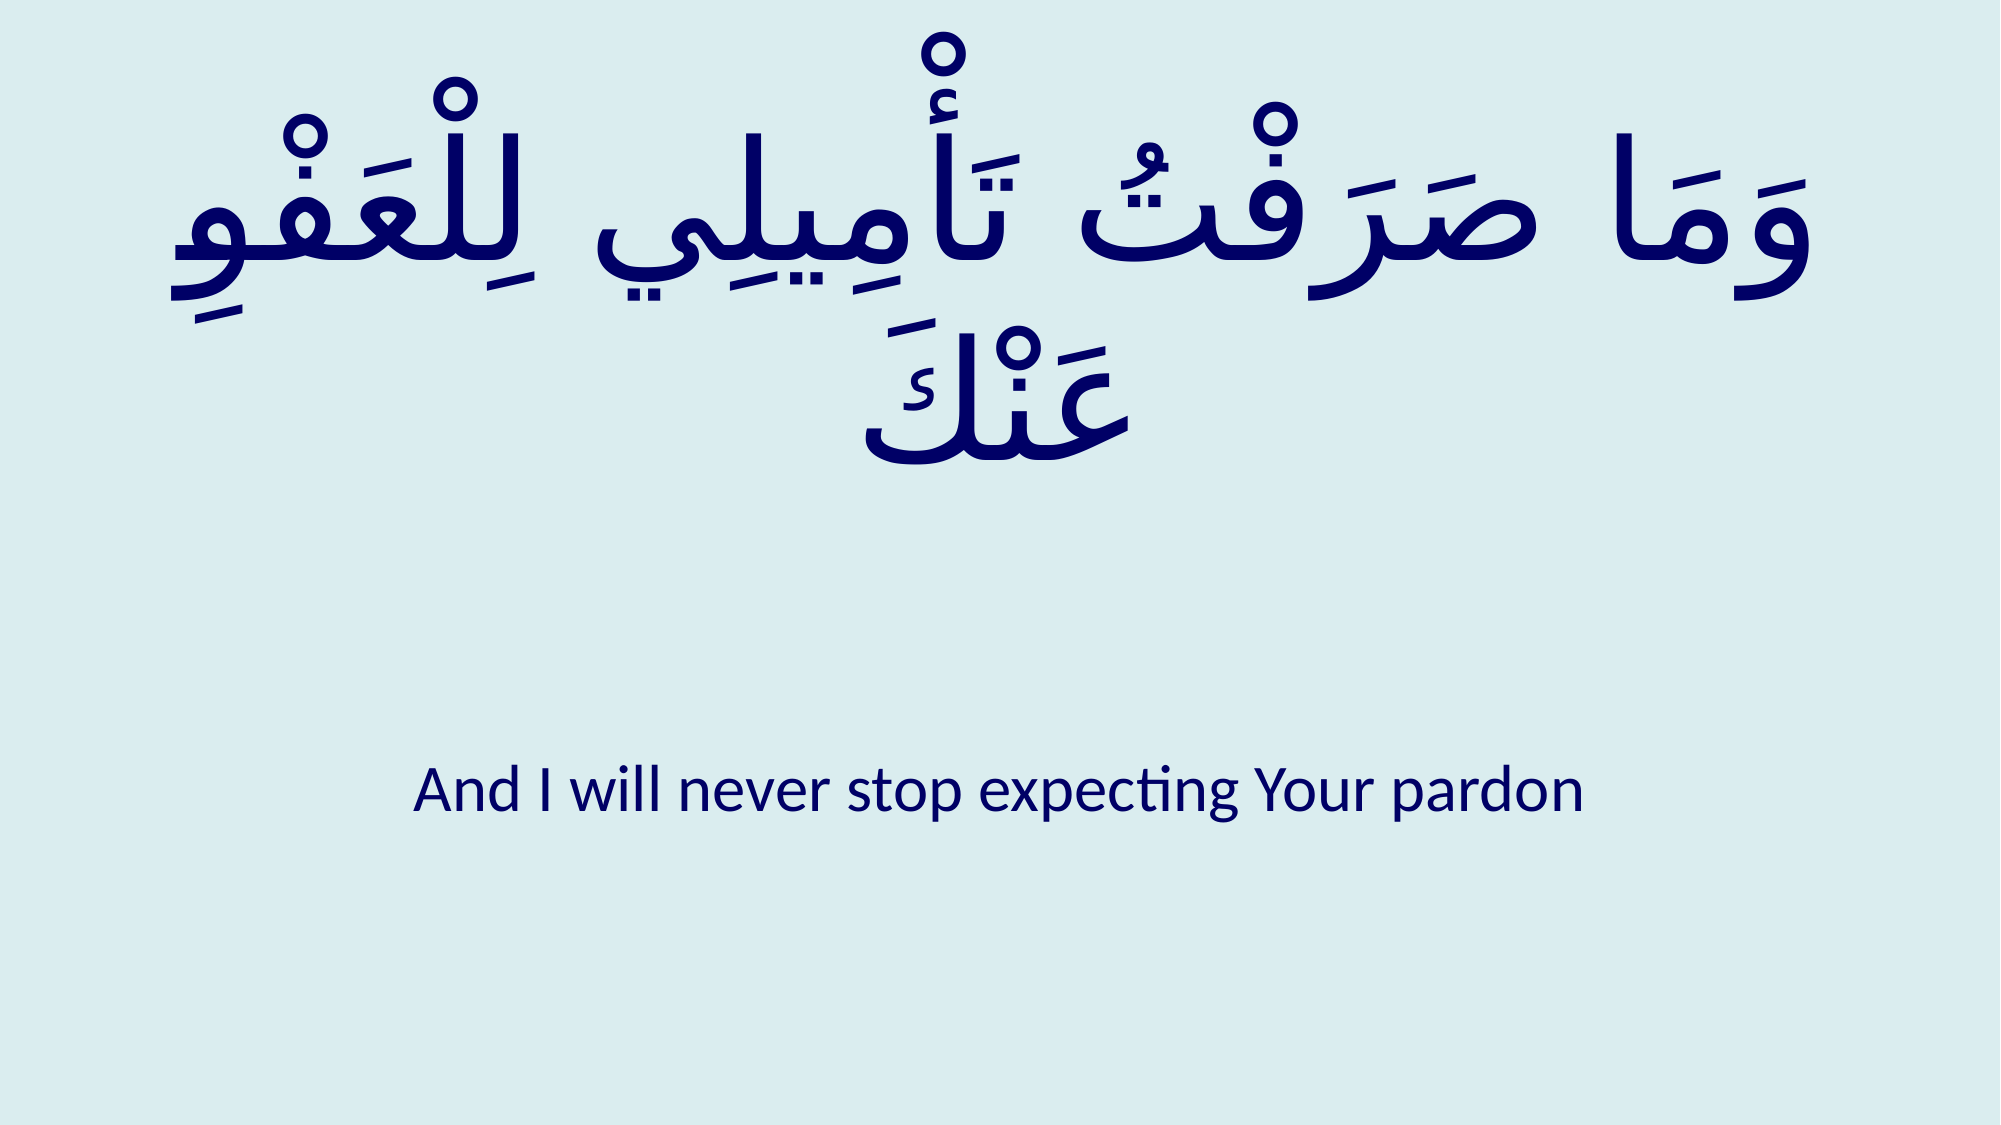

# وَمَا صَرَفْتُ تَأْمِيلِي لِلْعَفْوِ عَنْكَ
And I will never stop expecting Your pardon